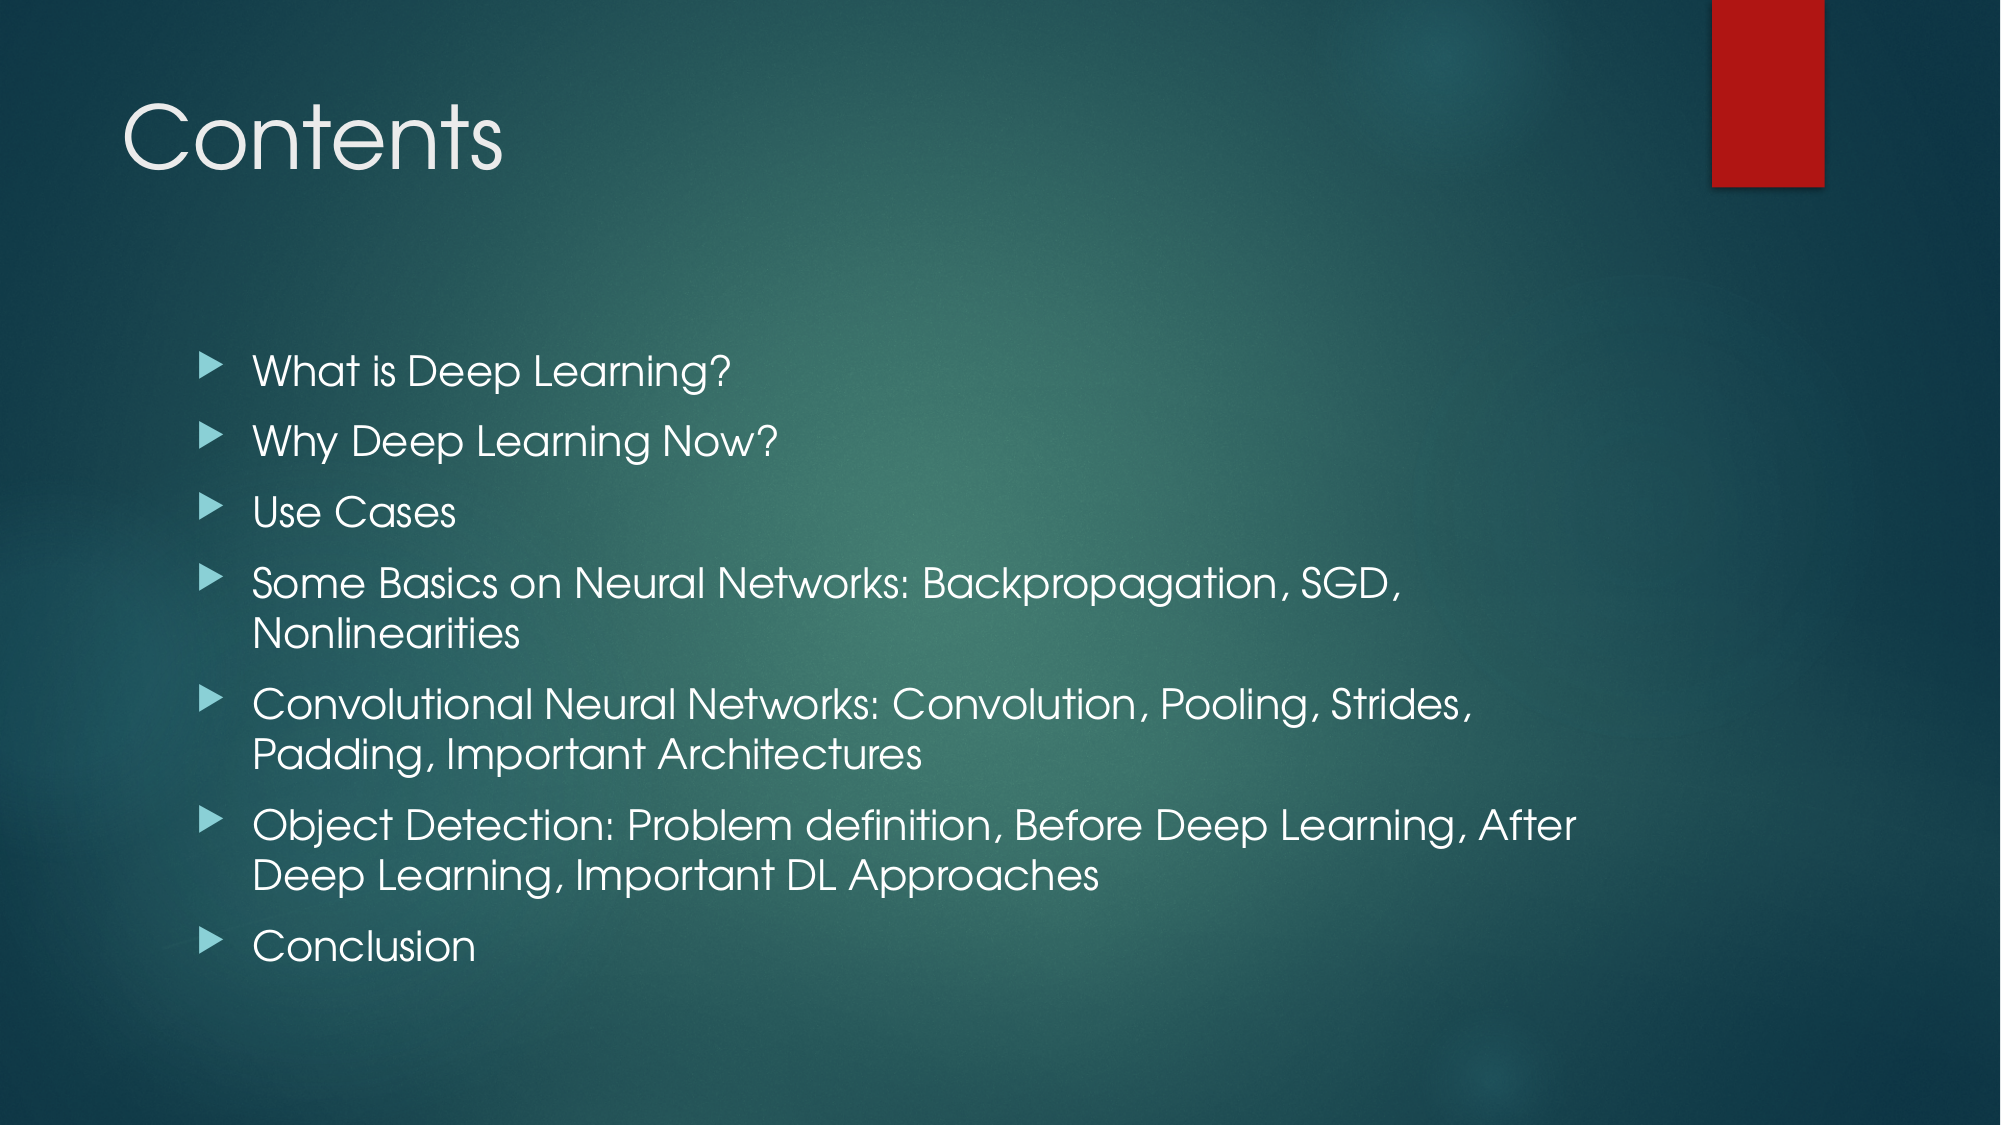

# Contents
What is Deep Learning?
Why Deep Learning Now?
Use Cases
Some Basics on Neural Networks: Backpropagation, SGD, Nonlinearities
Convolutional Neural Networks: Convolution, Pooling, Strides, Padding, Important Architectures
Object Detection: Problem definition, Before Deep Learning, After Deep Learning, Important DL Approaches
Conclusion